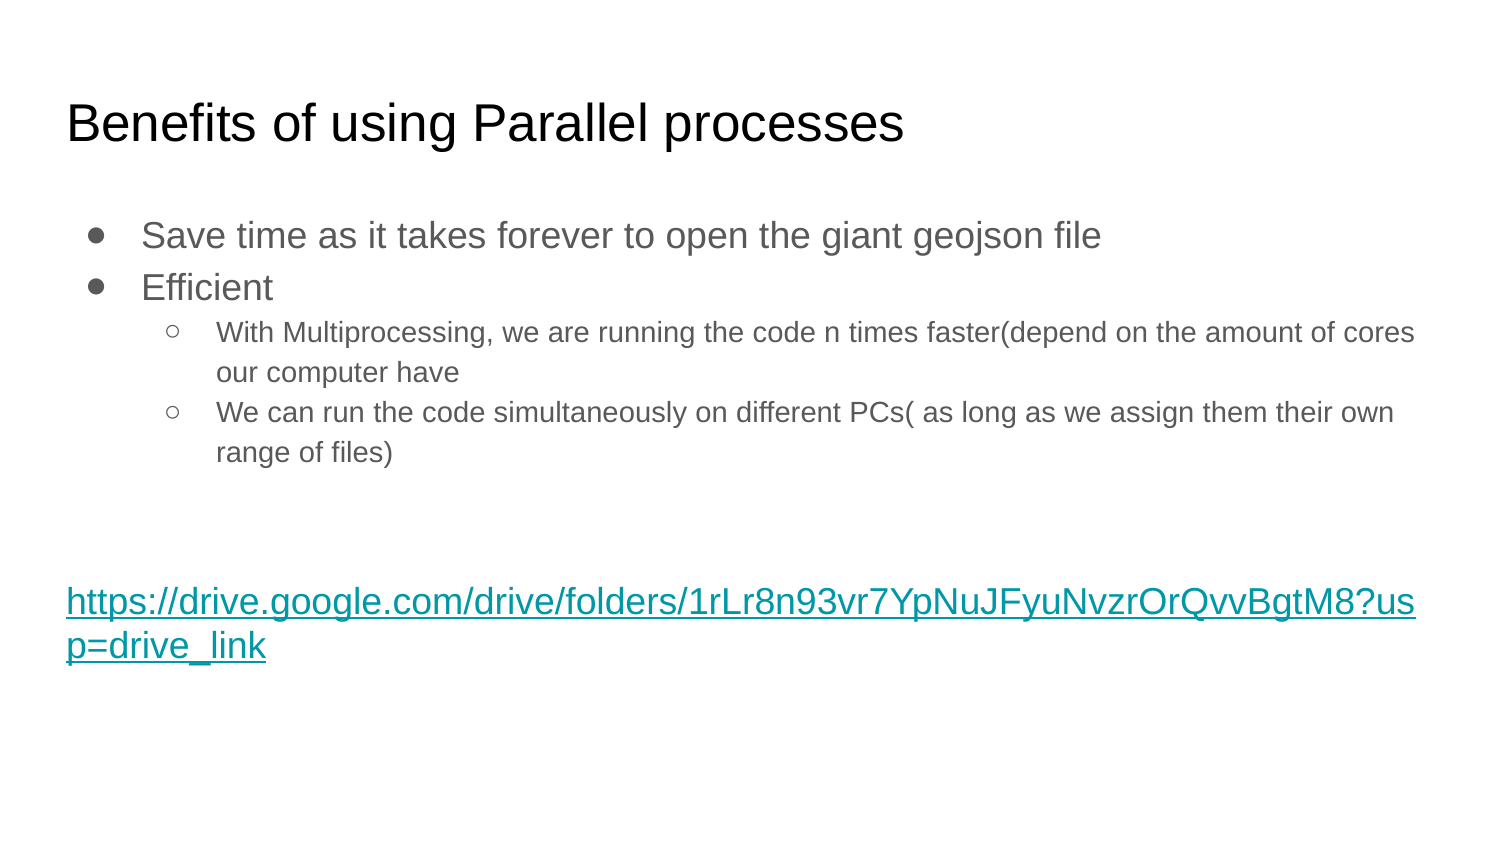

# Benefits of using Parallel processes
Save time as it takes forever to open the giant geojson file
Efficient
With Multiprocessing, we are running the code n times faster(depend on the amount of cores our computer have
We can run the code simultaneously on different PCs( as long as we assign them their own range of files)

https://drive.google.com/drive/folders/1rLr8n93vr7YpNuJFyuNvzrOrQvvBgtM8?usp=drive_link